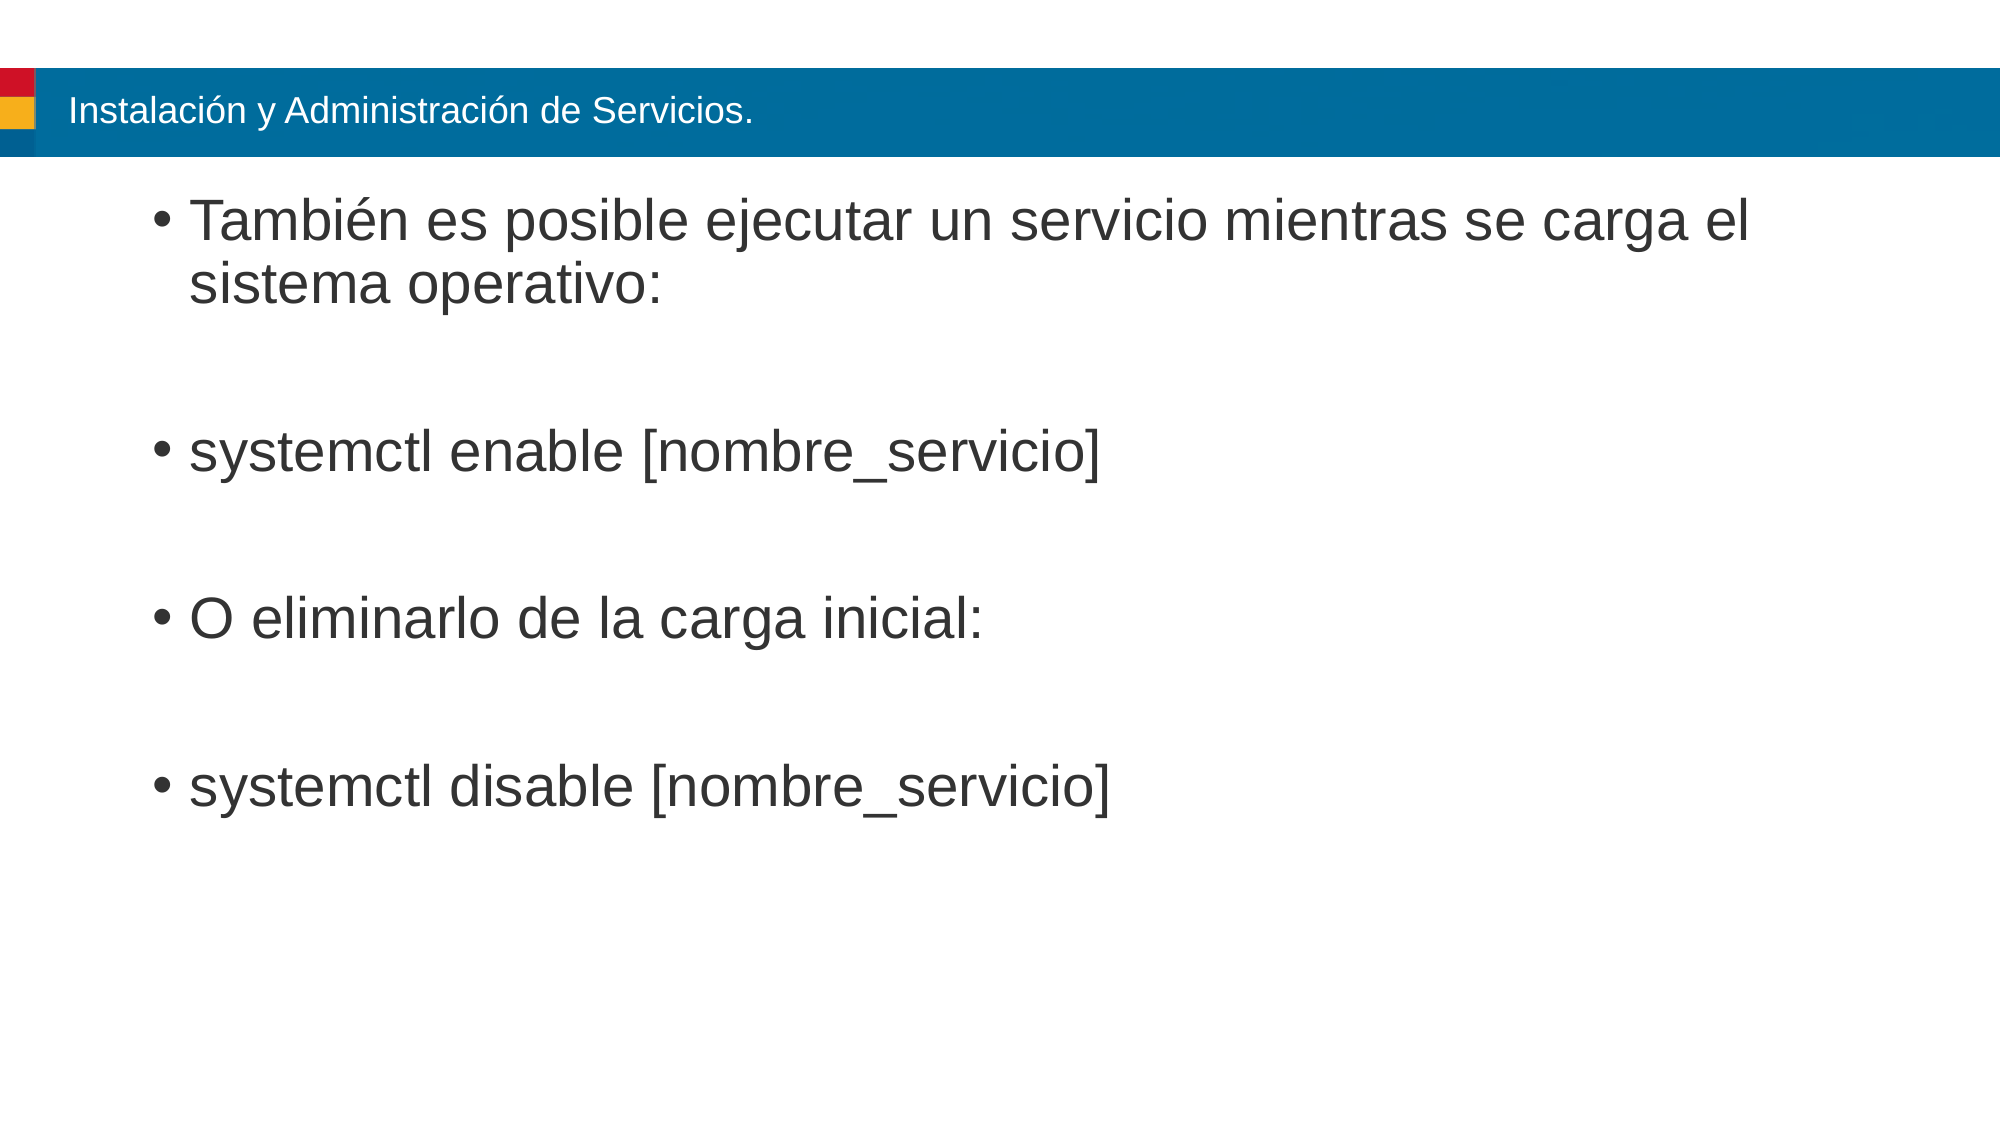

# Instalación y Administración de Servicios.
También es posible ejecutar un servicio mientras se carga el sistema operativo:

systemctl enable [nombre_servicio]

O eliminarlo de la carga inicial:

systemctl disable [nombre_servicio]